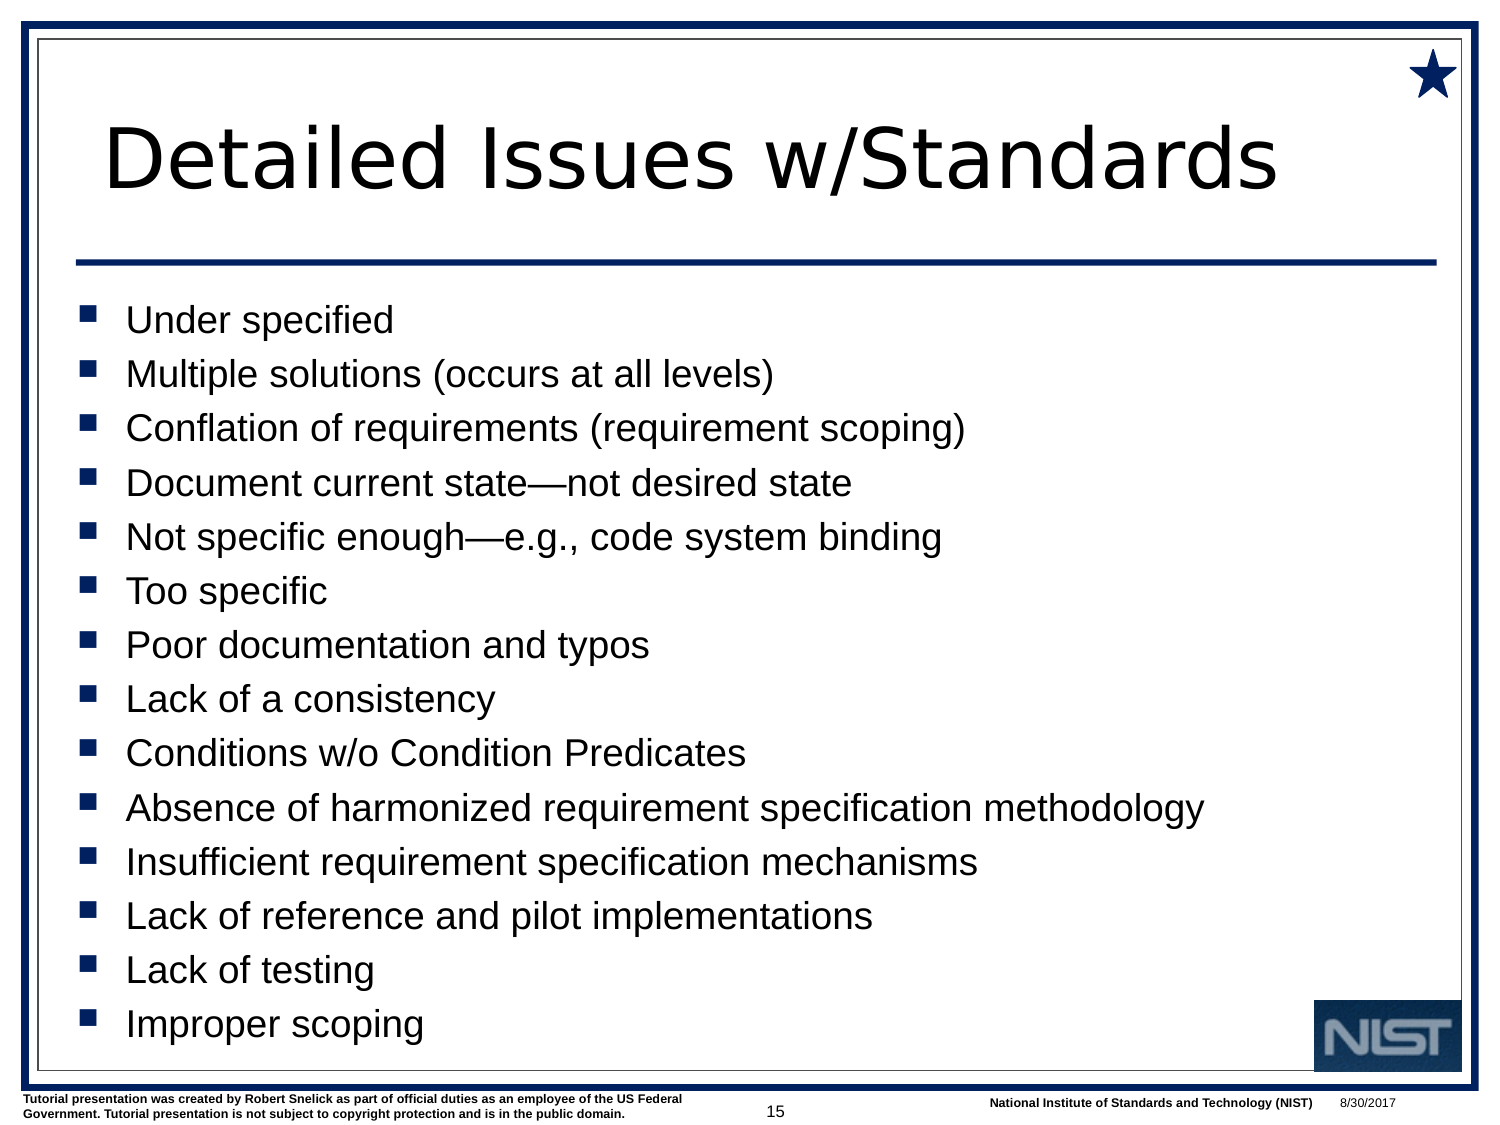

# Detailed Issues w/Standards
Under specified
Multiple solutions (occurs at all levels)
Conflation of requirements (requirement scoping)
Document current state—not desired state
Not specific enough—e.g., code system binding
Too specific
Poor documentation and typos
Lack of a consistency
Conditions w/o Condition Predicates
Absence of harmonized requirement specification methodology
Insufficient requirement specification mechanisms
Lack of reference and pilot implementations
Lack of testing
Improper scoping

15
8/30/2017